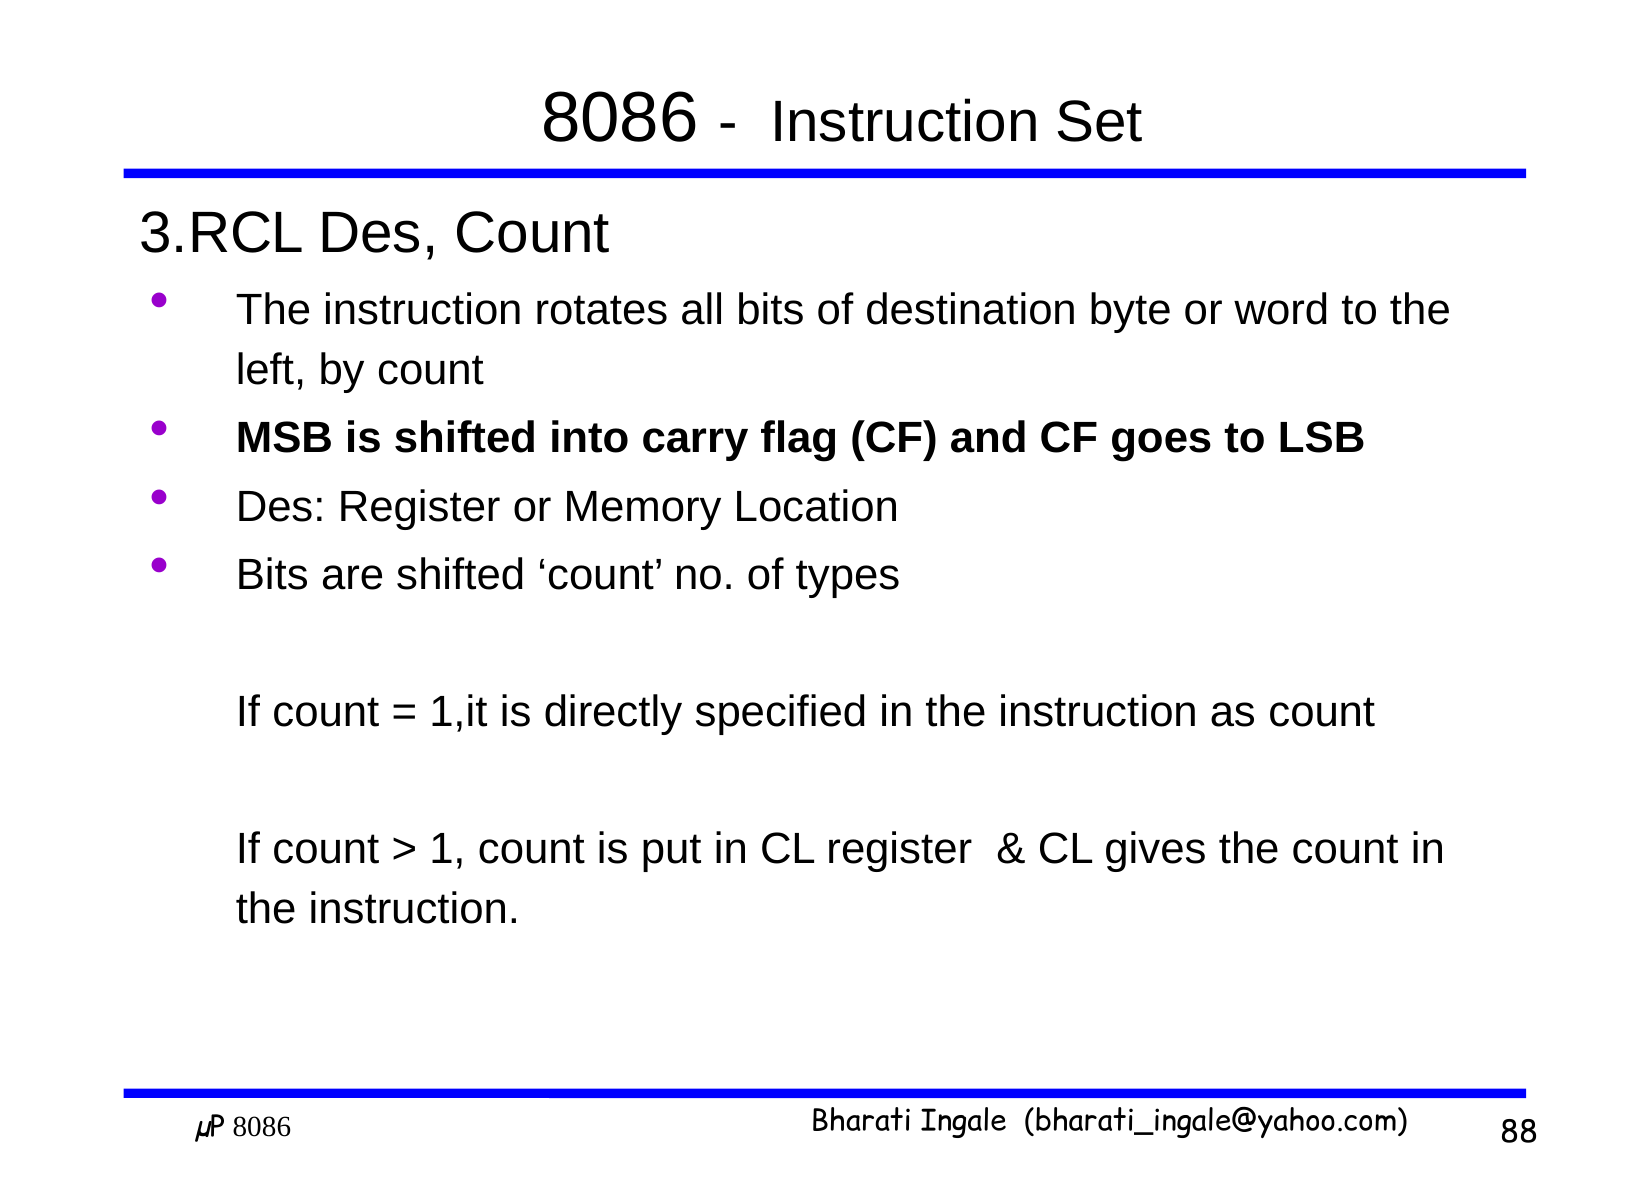

# 8086 -  Instruction Set
3.RCL Des, Count
The instruction rotates all bits of destination byte or word to the left, by count
MSB is shifted into carry flag (CF) and CF goes to LSB
Des: Register or Memory Location
Bits are shifted ‘count’ no. of types

If count = 1,it is directly specified in the instruction as count

If count > 1, count is put in CL register  & CL gives the count in the instruction.

88